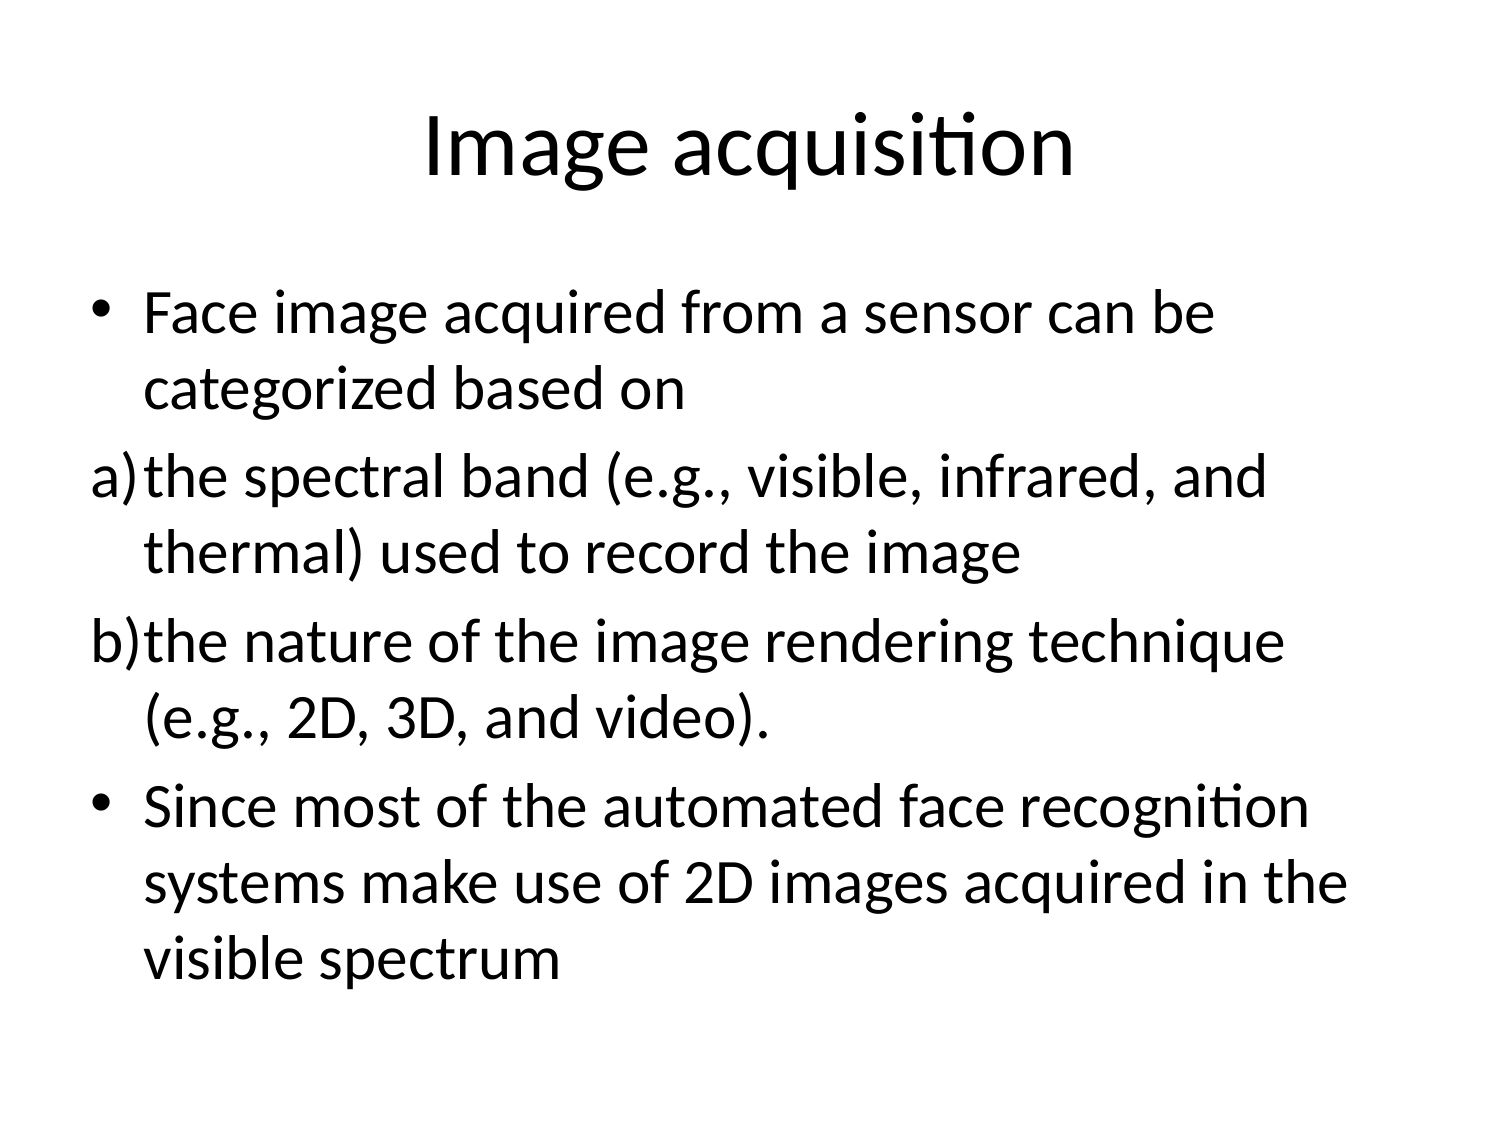

# Image acquisition
Face image acquired from a sensor can be categorized based on
the spectral band (e.g., visible, infrared, and thermal) used to record the image
the nature of the image rendering technique (e.g., 2D, 3D, and video).
Since most of the automated face recognition systems make use of 2D images acquired in the visible spectrum